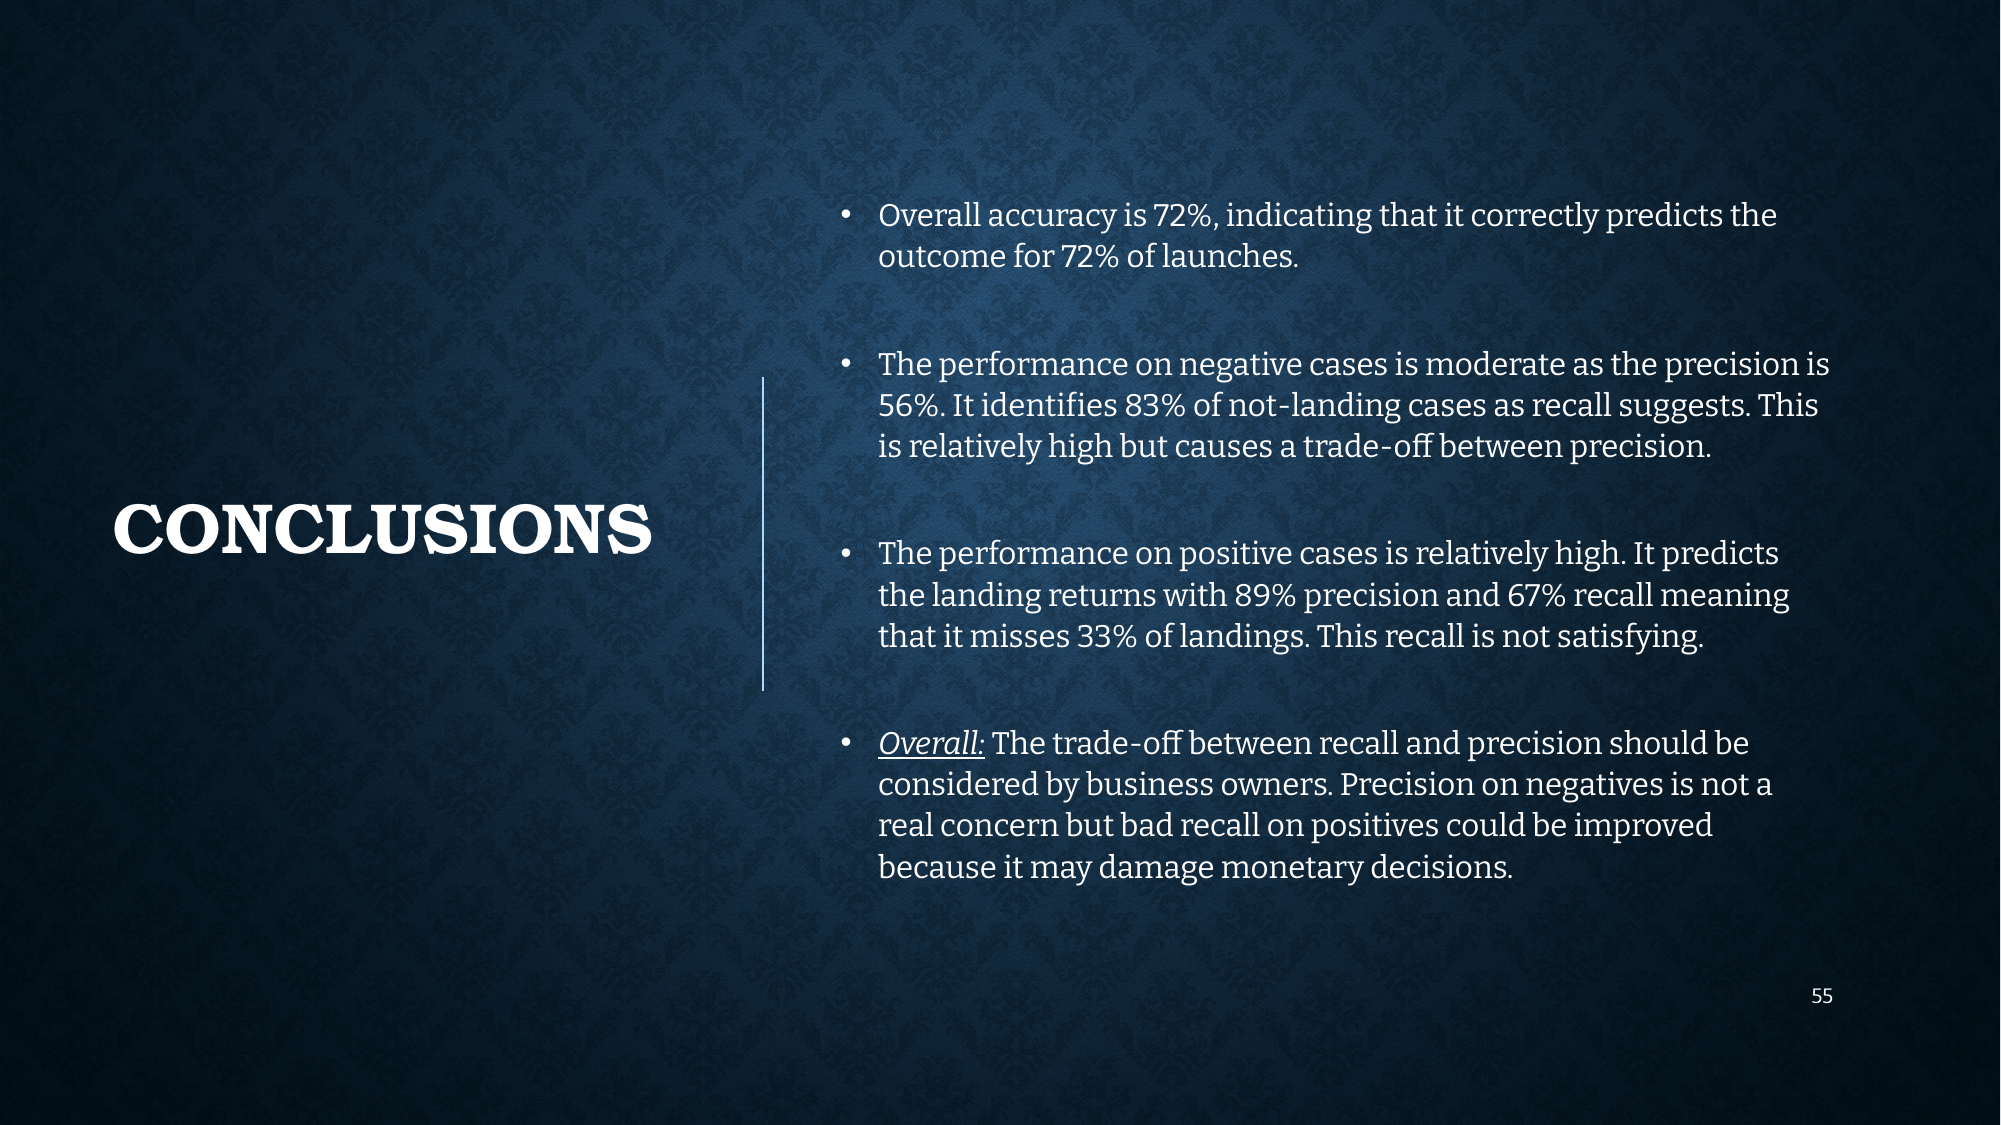

Conclusions
Overall accuracy is 72%, indicating that it correctly predicts the outcome for 72% of launches.

The performance on negative cases is moderate as the precision is 56%. It identifies 83% of not-landing cases as recall suggests. This is relatively high but causes a trade-off between precision.

The performance on positive cases is relatively high. It predicts the landing returns with 89% precision and 67% recall meaning that it misses 33% of landings. This recall is not satisfying.

Overall: The trade-off between recall and precision should be considered by business owners. Precision on negatives is not a real concern but bad recall on positives could be improved because it may damage monetary decisions.
55